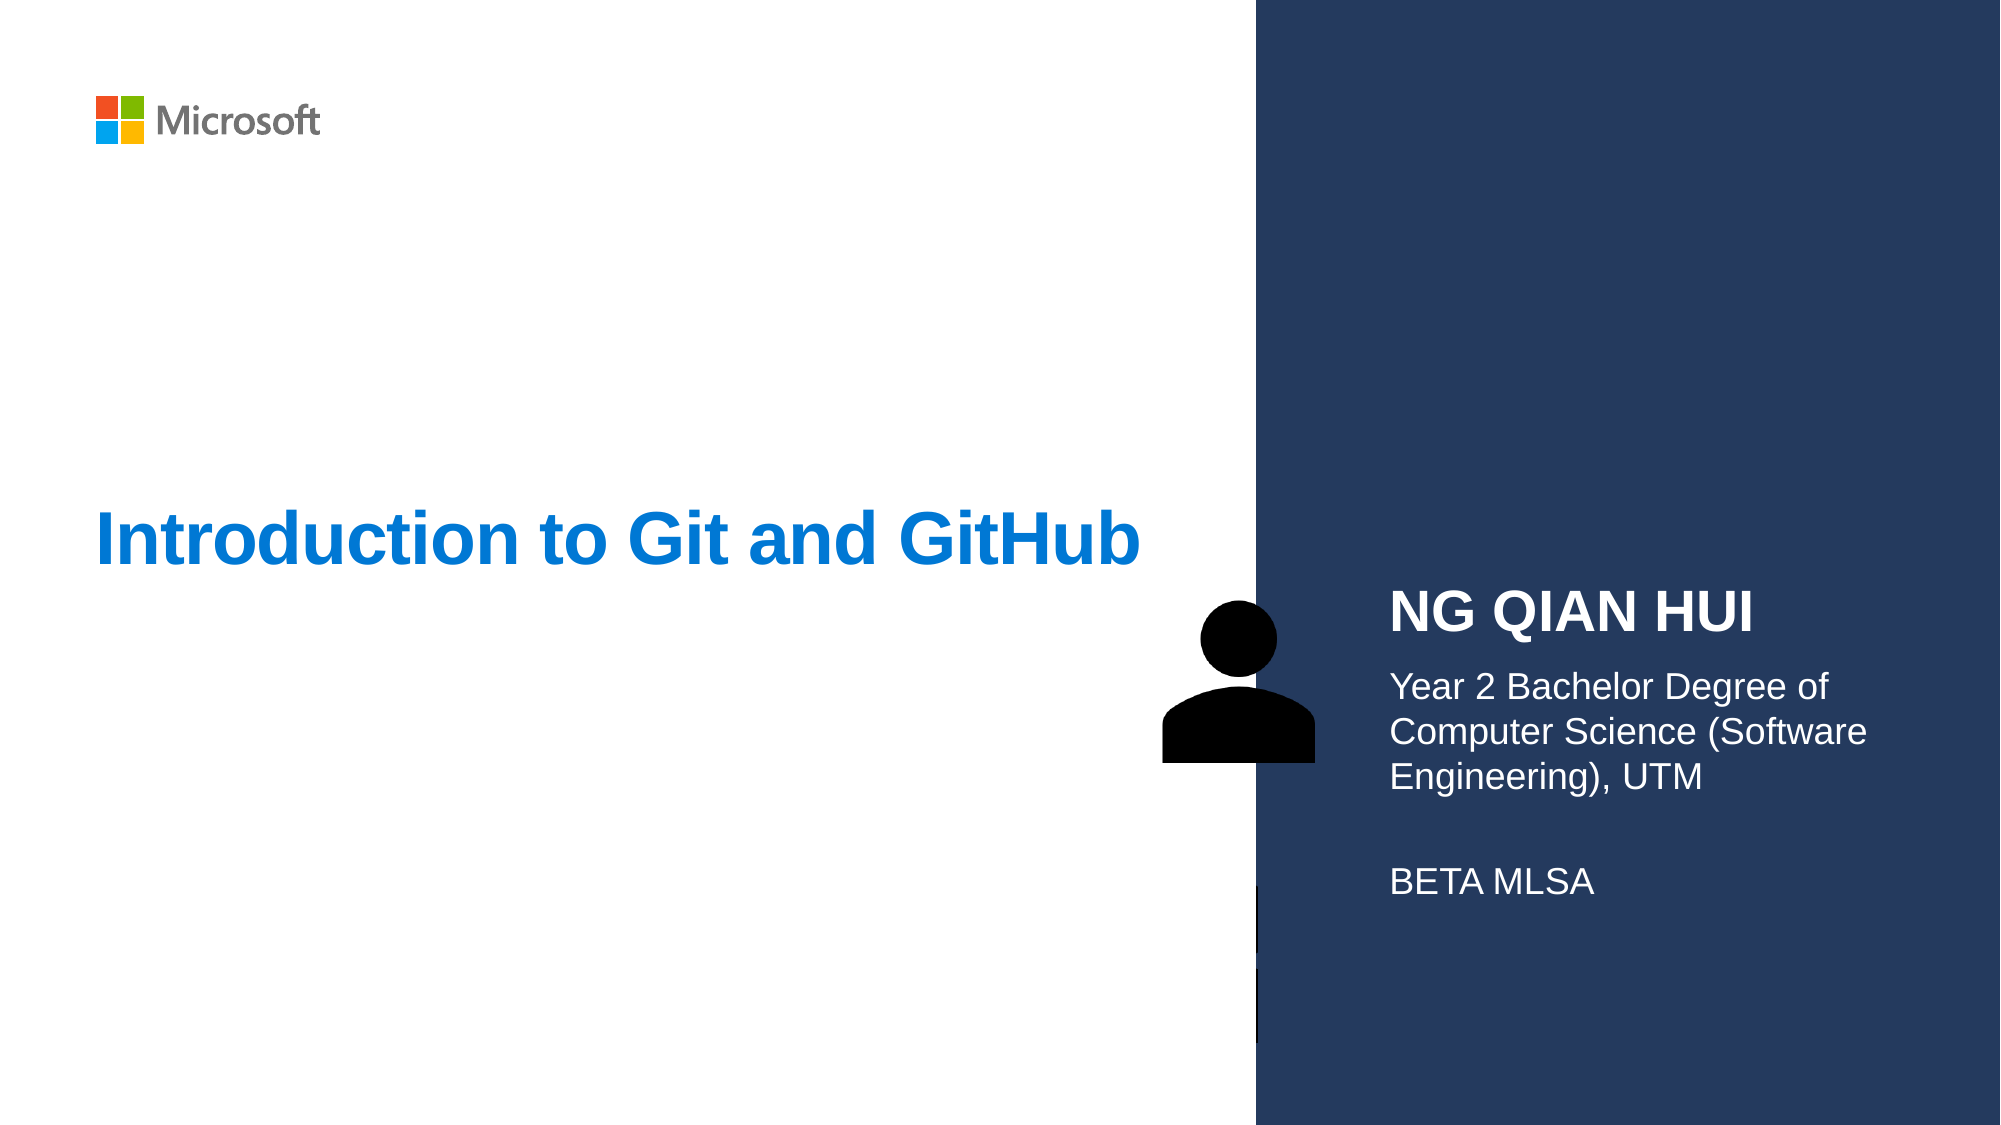

# Introduction to Git and GitHub
NG QIAN HUI

Year 2 Bachelor Degree of Computer Science (Software Engineering), UTM

BETA MLSA